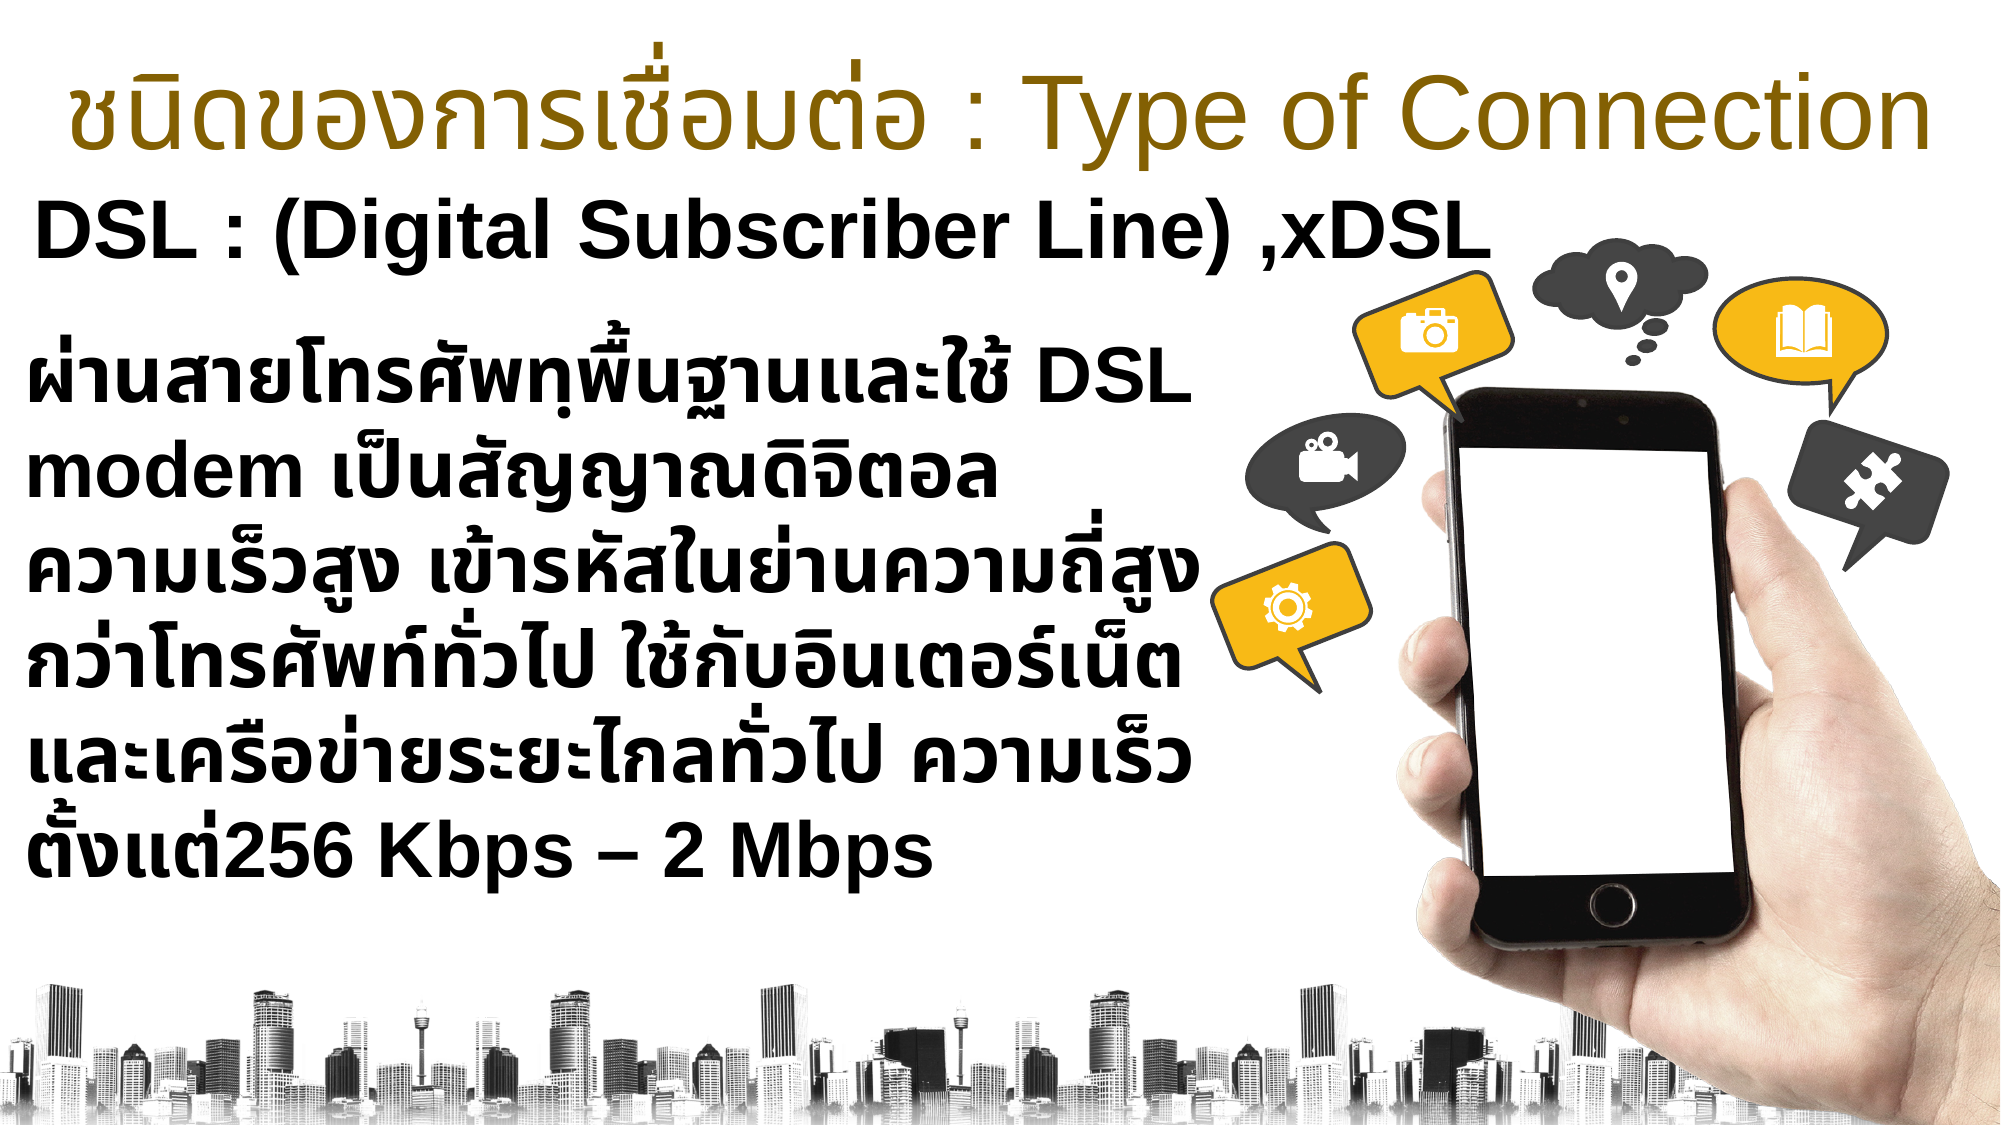

ชนิดของการเชื่อมต่อ : Type of Connection
DSL : (Digital Subscriber Line) ,xDSL

ผ่านสายโทรศัพทฺพื้นฐานและใช้ DSL modem เป็นสัญญาณดิจิตอลความเร็วสูง เข้ารหัสในย่านความถี่สูงกว่าโทรศัพท์ทั่วไป ใช้กับอินเตอร์เน็ตและเครือข่ายระยะไกลทั่วไป ความเร็วตั้งแต่256 Kbps – 2 Mbps